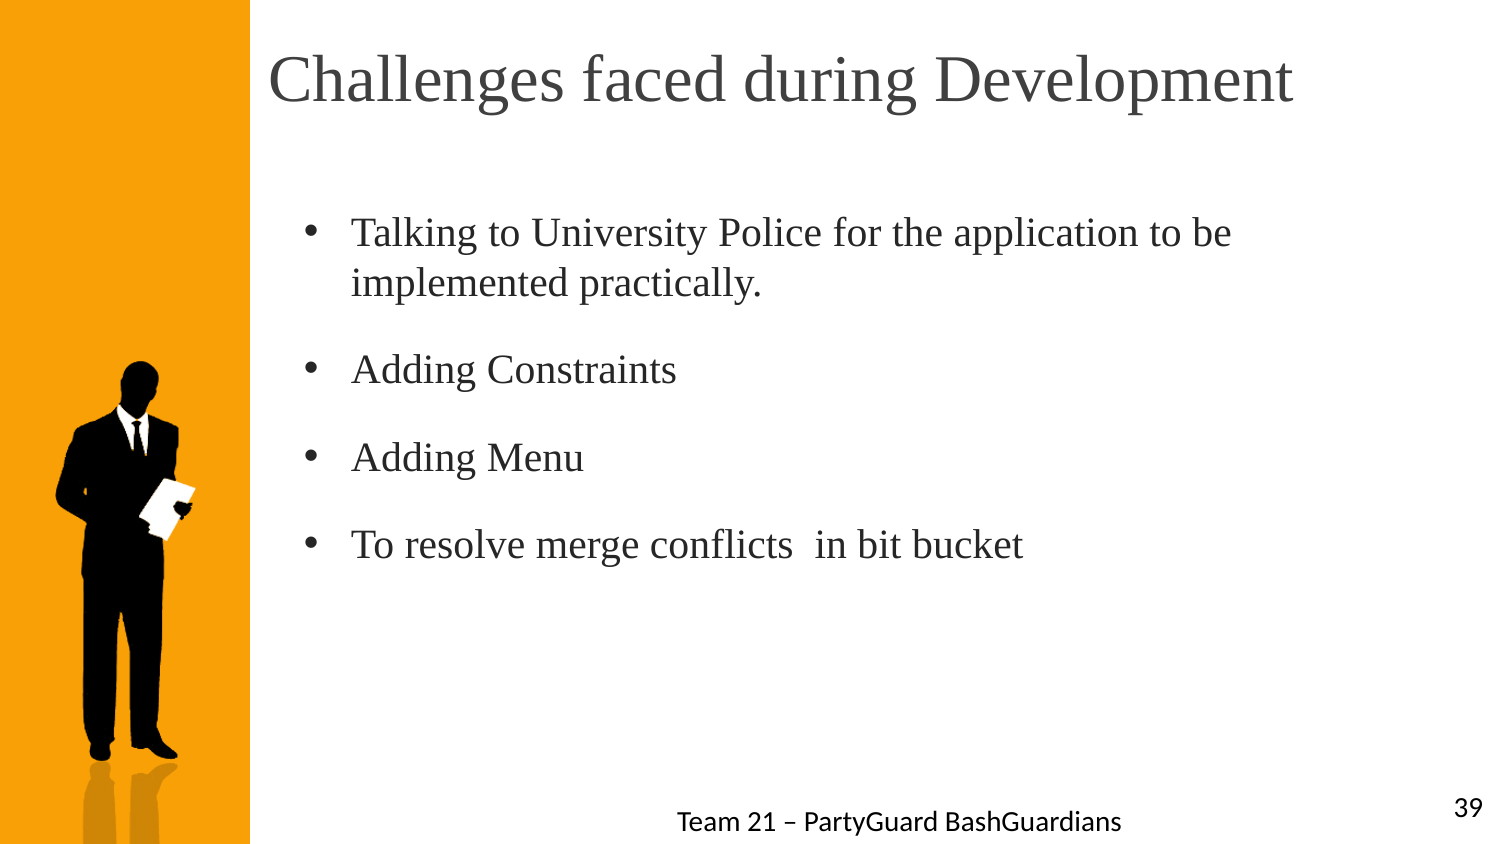

# Challenges faced during Development
Talking to University Police for the application to be implemented practically.
Adding Constraints
Adding Menu
To resolve merge conflicts  in bit bucket

39
Team 21 – PartyGuard BashGuardians